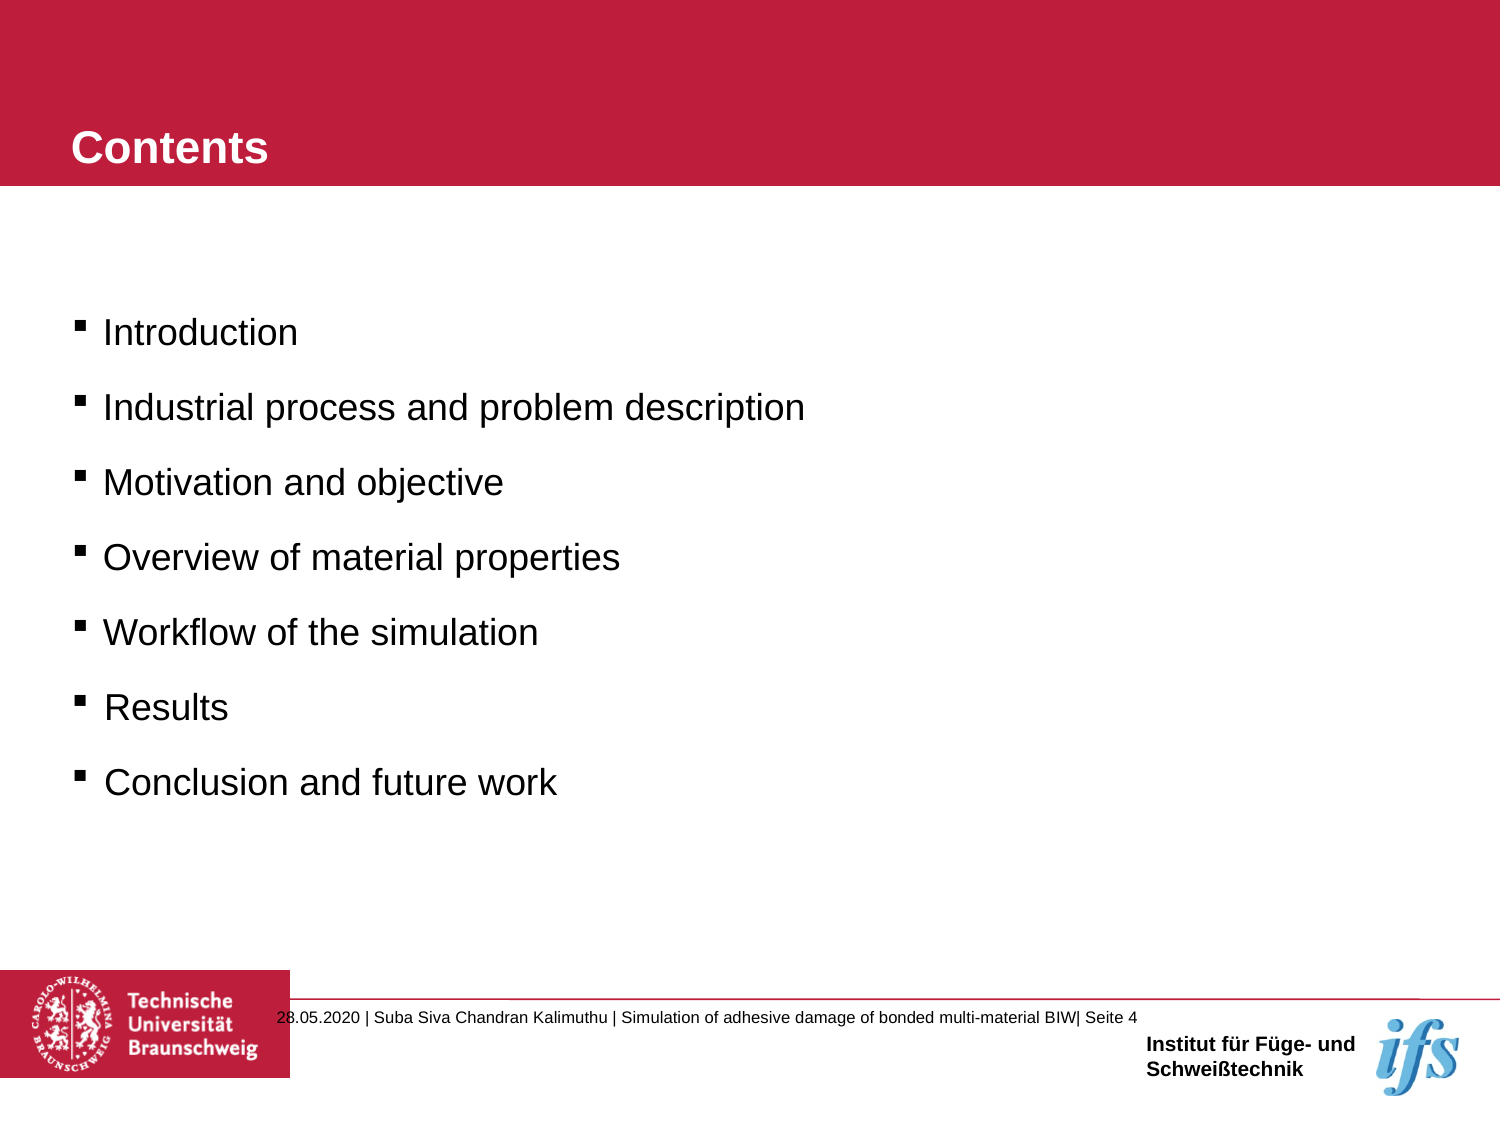

# Contents
Introduction
Industrial process and problem description
Motivation and objective
Overview of material properties
Workflow of the simulation
Results
Conclusion and future work